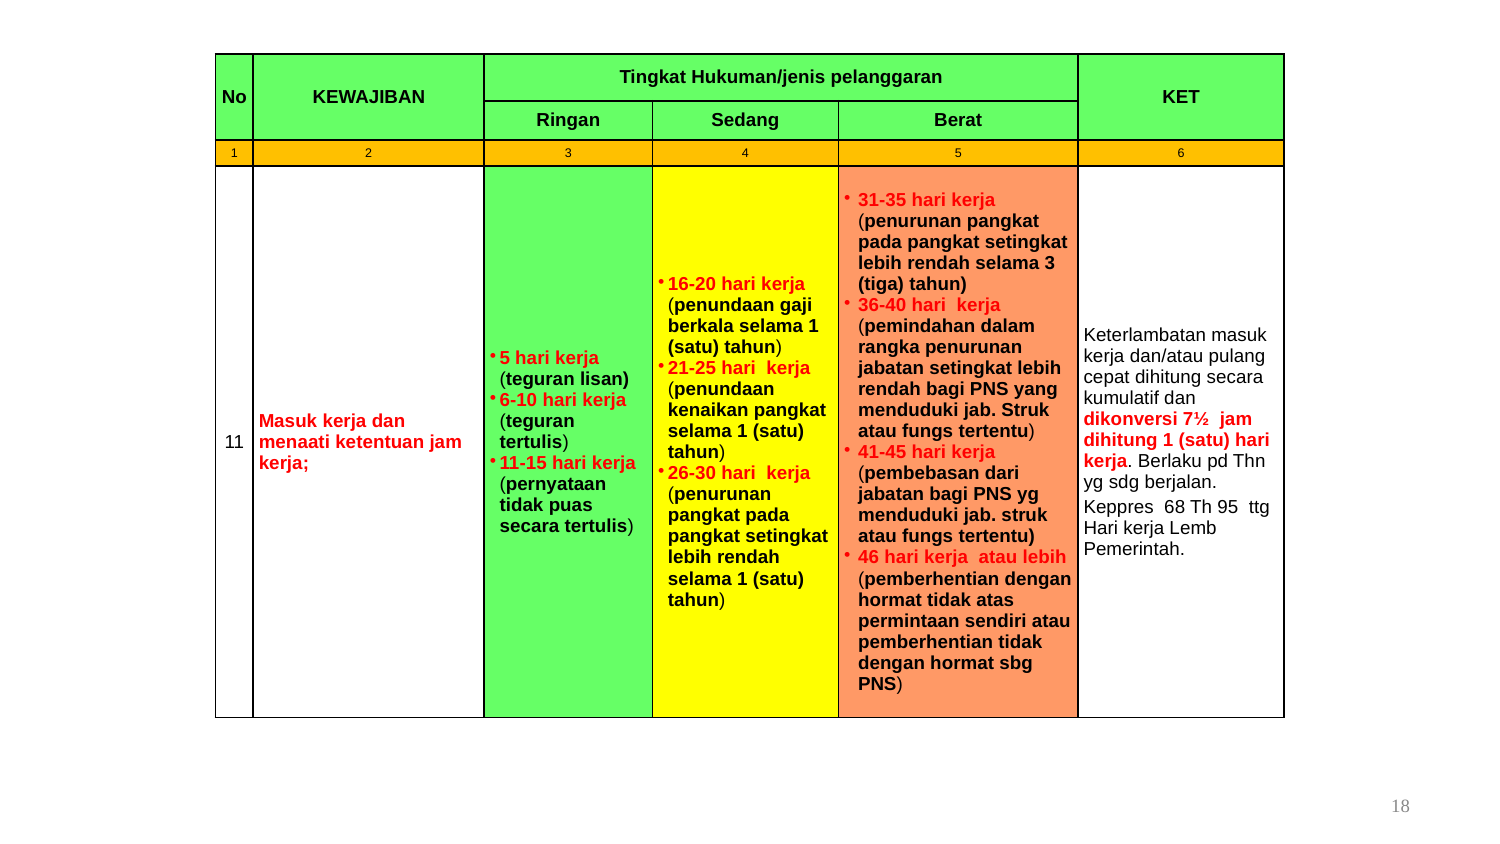

| No | KEWAJIBAN | Tingkat Hukuman/jenis pelanggaran |  |  | KET |
| --- | --- | --- | --- | --- | --- |
|  |  | Ringan | Sedang | Berat |  |
| 1 | 2 | 3 | 4 | 5 | 6 |
| 11 | Masuk kerja dan menaati ketentuan jam kerja; | 5 hari kerja (teguran lisan) 6-10 hari kerja (teguran tertulis) 11-15 hari kerja (pernyataan tidak puas secara tertulis) | 16-20 hari kerja (penundaan gaji berkala selama 1 (satu) tahun) 21-25 hari kerja (penundaan kenaikan pangkat selama 1 (satu) tahun) 26-30 hari kerja (penurunan pangkat pada pangkat setingkat lebih rendah selama 1 (satu) tahun) | 31-35 hari kerja (penurunan pangkat pada pangkat setingkat lebih rendah selama 3 (tiga) tahun) 36-40 hari kerja (pemindahan dalam rangka penurunan jabatan setingkat lebih rendah bagi PNS yang menduduki jab. Struk atau fungs tertentu) 41-45 hari kerja (pembebasan dari jabatan bagi PNS yg menduduki jab. struk atau fungs tertentu) 46 hari kerja atau lebih (pemberhentian dengan hormat tidak atas permintaan sendiri atau pemberhentian tidak dengan hormat sbg PNS) | Keterlambatan masuk kerja dan/atau pulang cepat dihitung secara kumulatif dan dikonversi 7½ jam dihitung 1 (satu) hari kerja. Berlaku pd Thn yg sdg berjalan. Keppres 68 Th 95 ttg Hari kerja Lemb Pemerintah. |
18